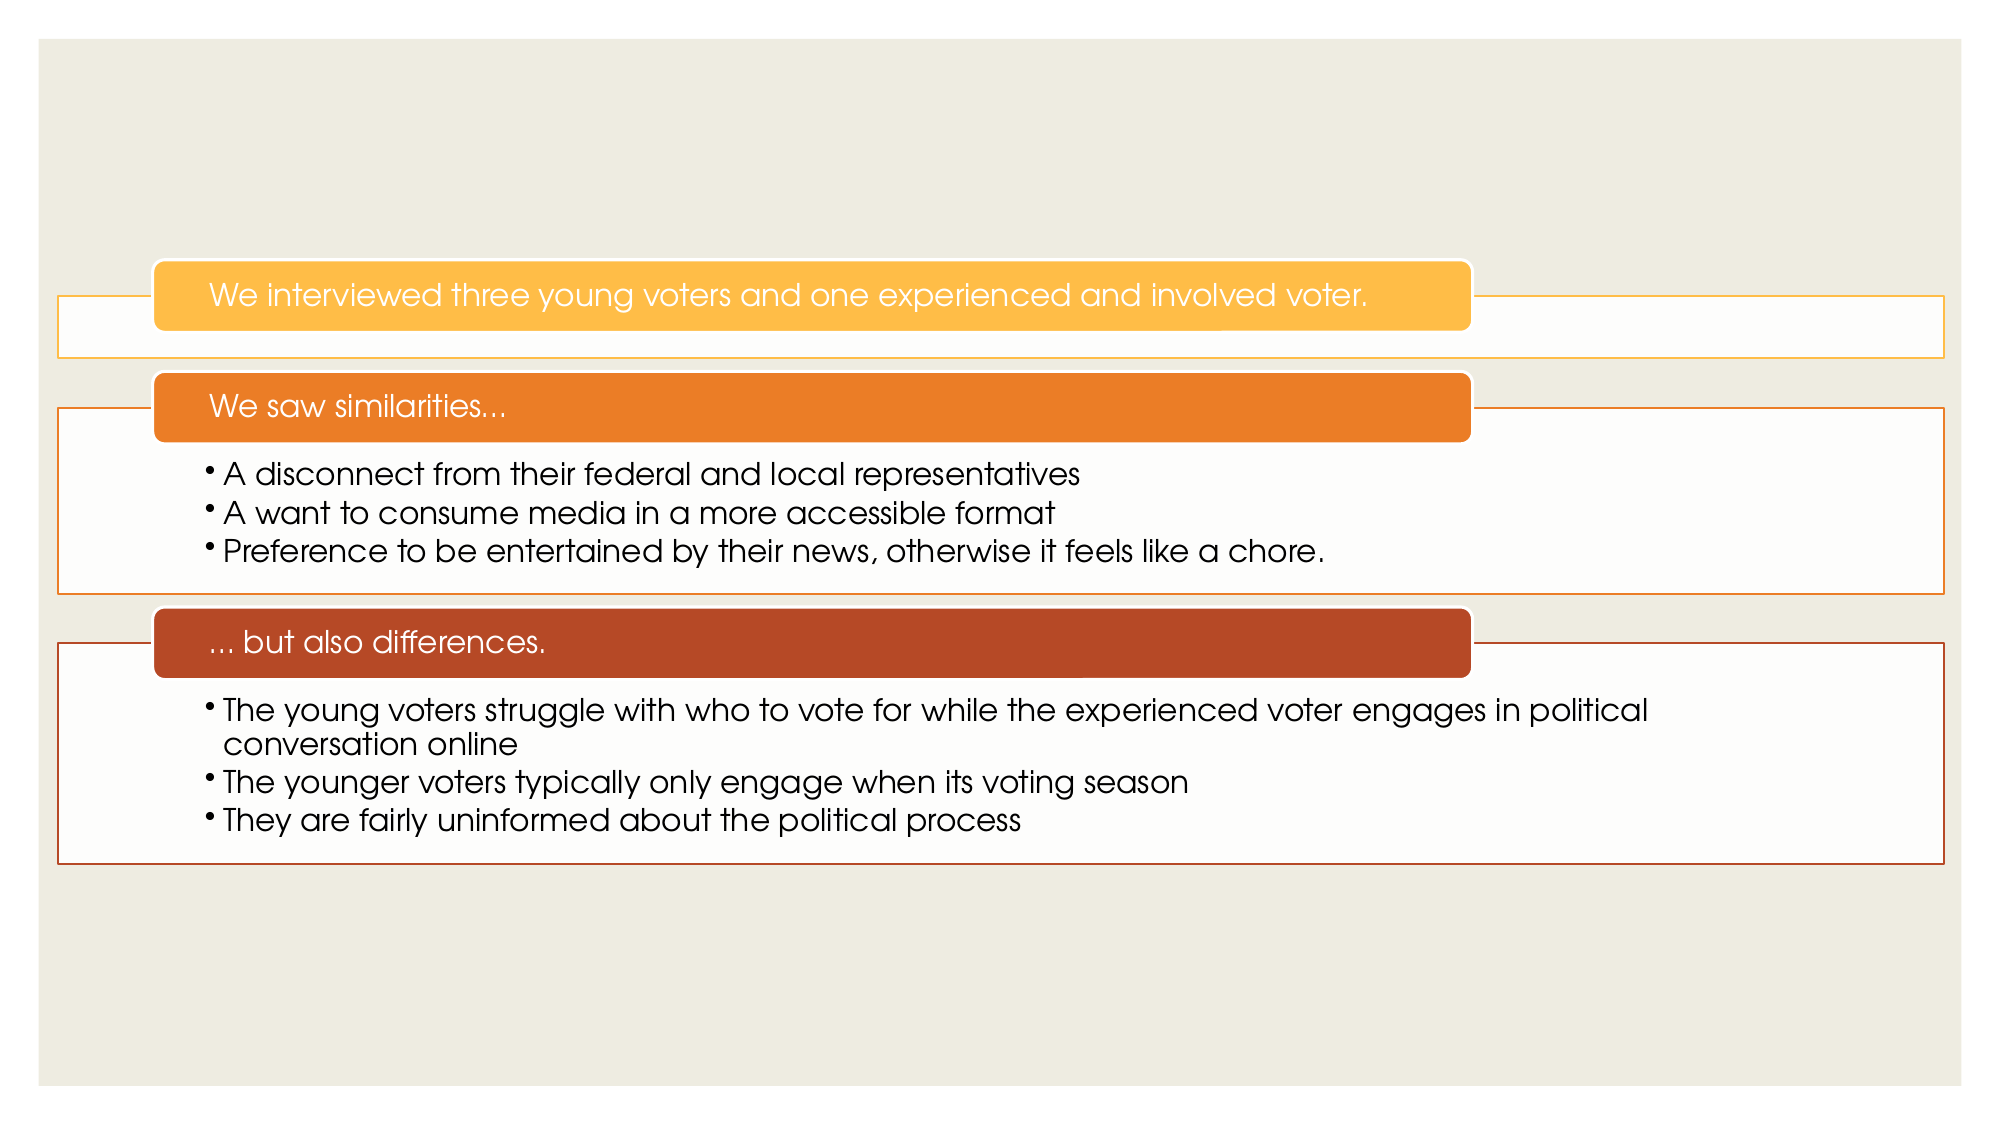

We interviewed three young voters and one experienced and involved voter.
A disconnect from their federal and local representatives
A want to consume media in a more accessible format
Preference to be entertained by their news, otherwise it feels like a chore.
We saw similarities…
The young voters struggle with who to vote for while the experienced voter engages in political conversation online
The younger voters typically only engage when its voting season
They are fairly uninformed about the political process
… but also differences.